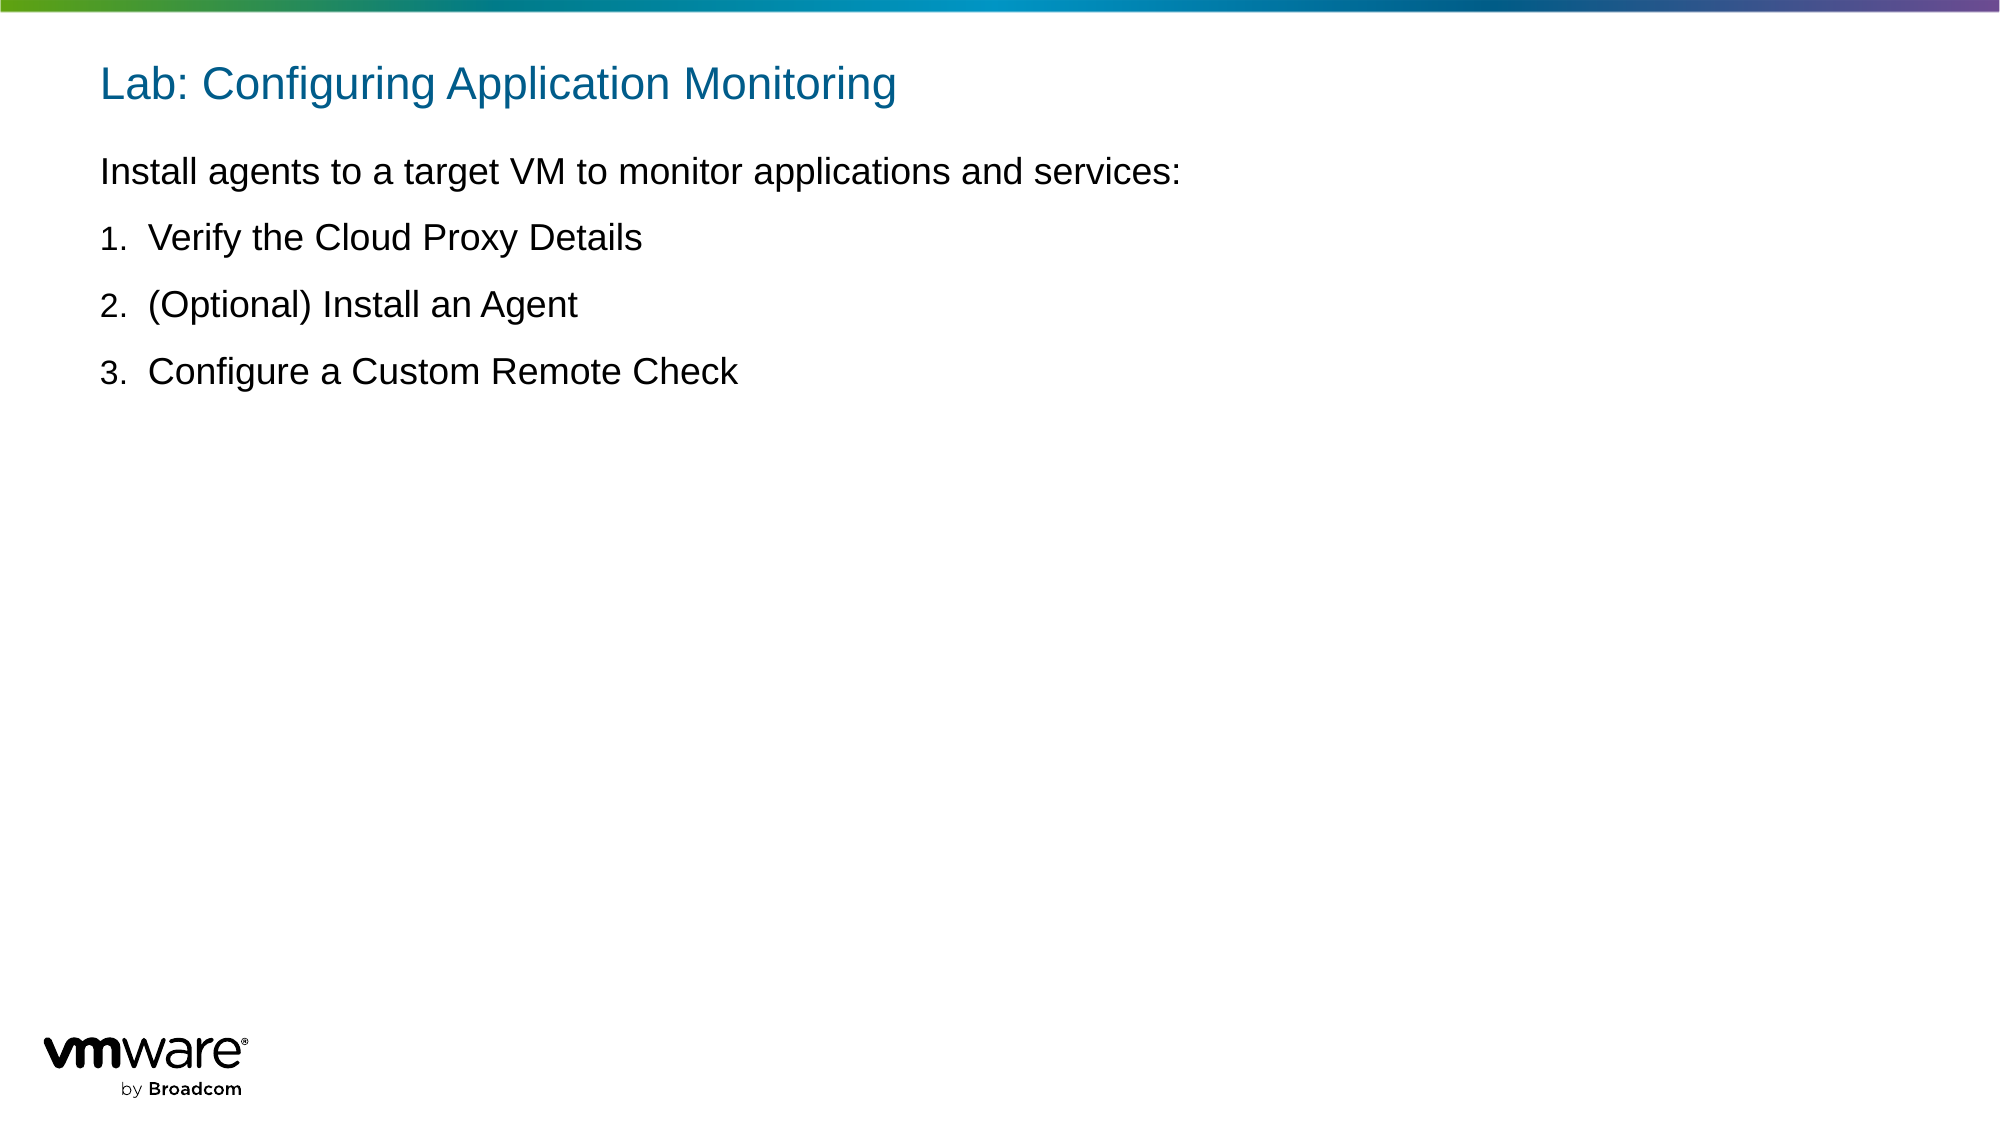

# Lab: Configuring Application Monitoring
Install agents to a target VM to monitor applications and services:
Verify the Cloud Proxy Details
(Optional) Install an Agent
Configure a Custom Remote Check